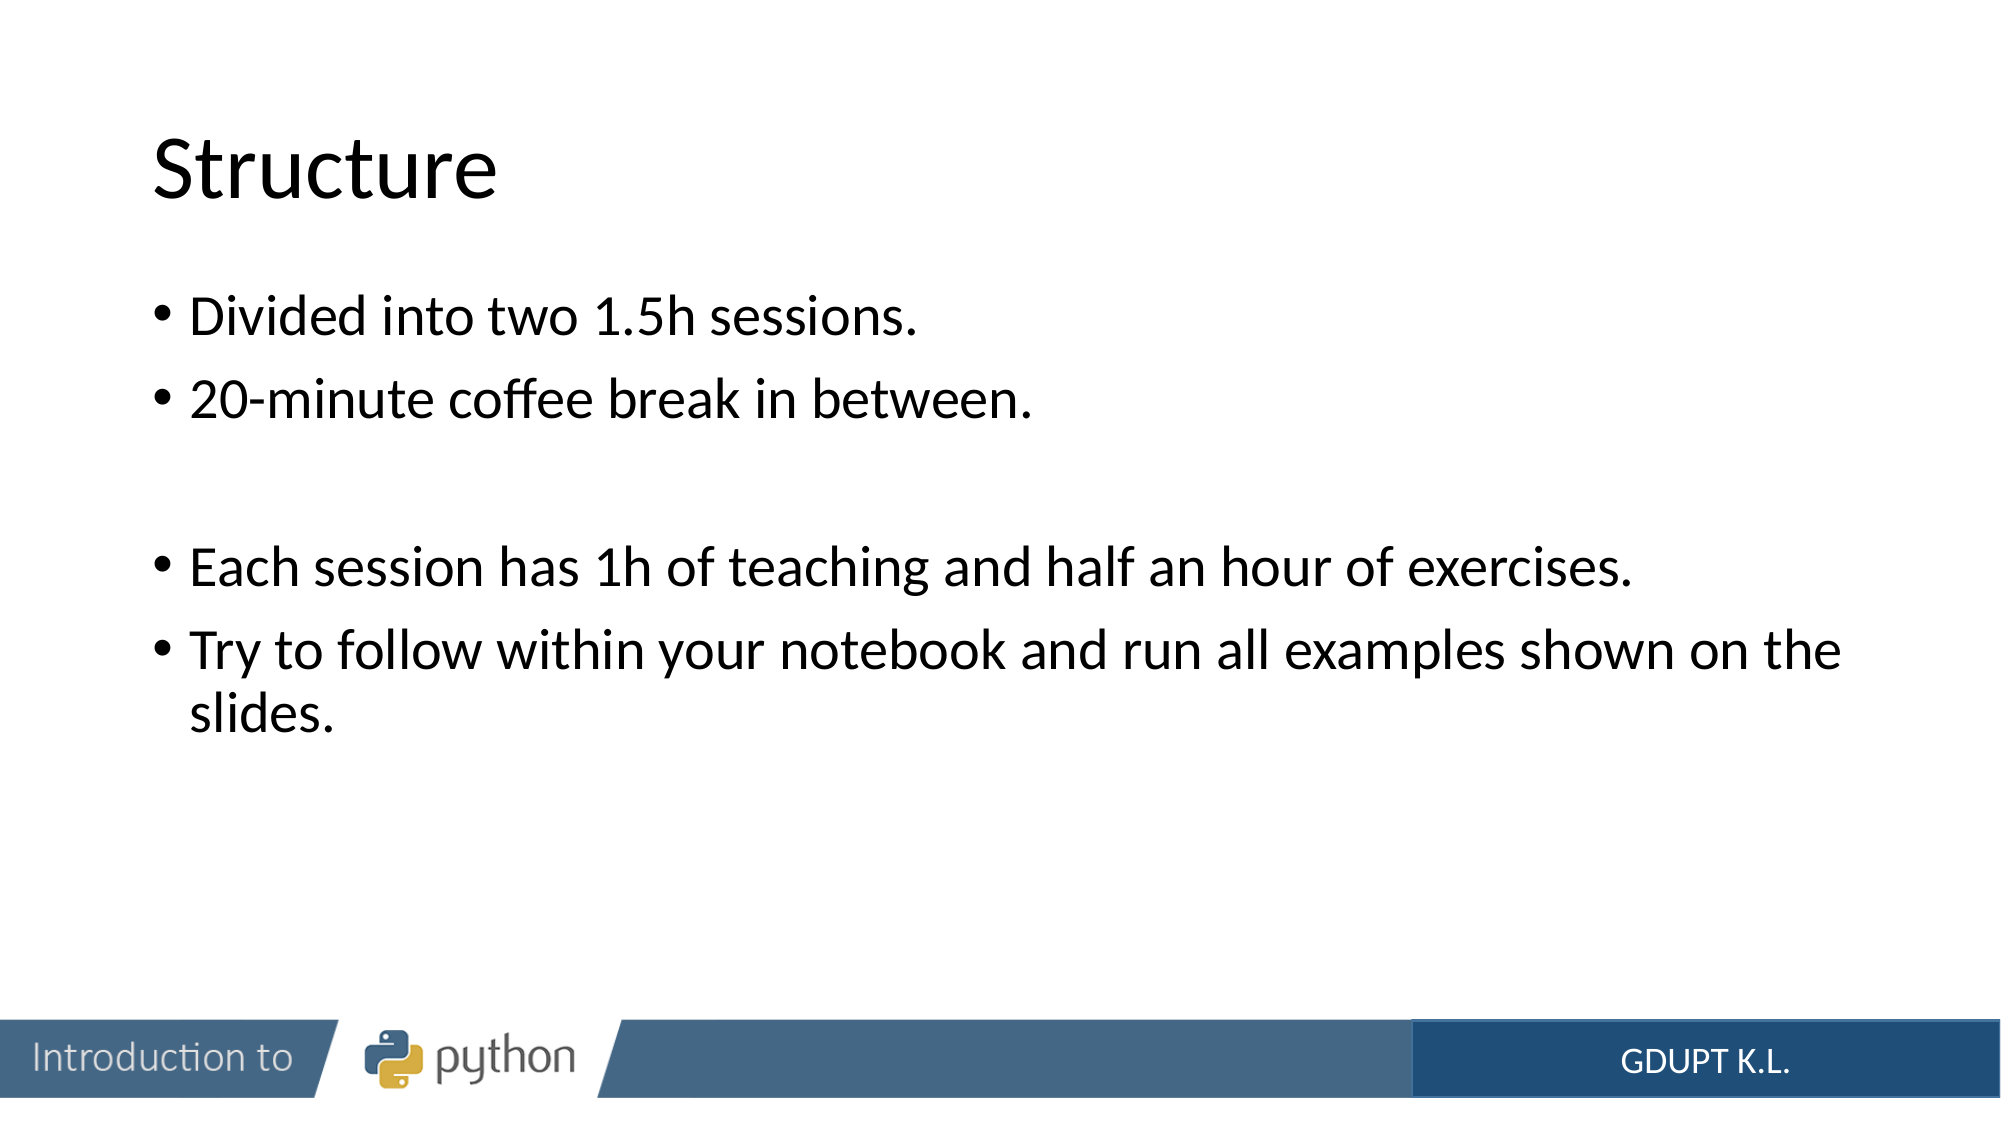

# Structure
Divided into two 1.5h sessions.
20-minute coffee break in between.

Each session has 1h of teaching and half an hour of exercises.
Try to follow within your notebook and run all examples shown on the slides.